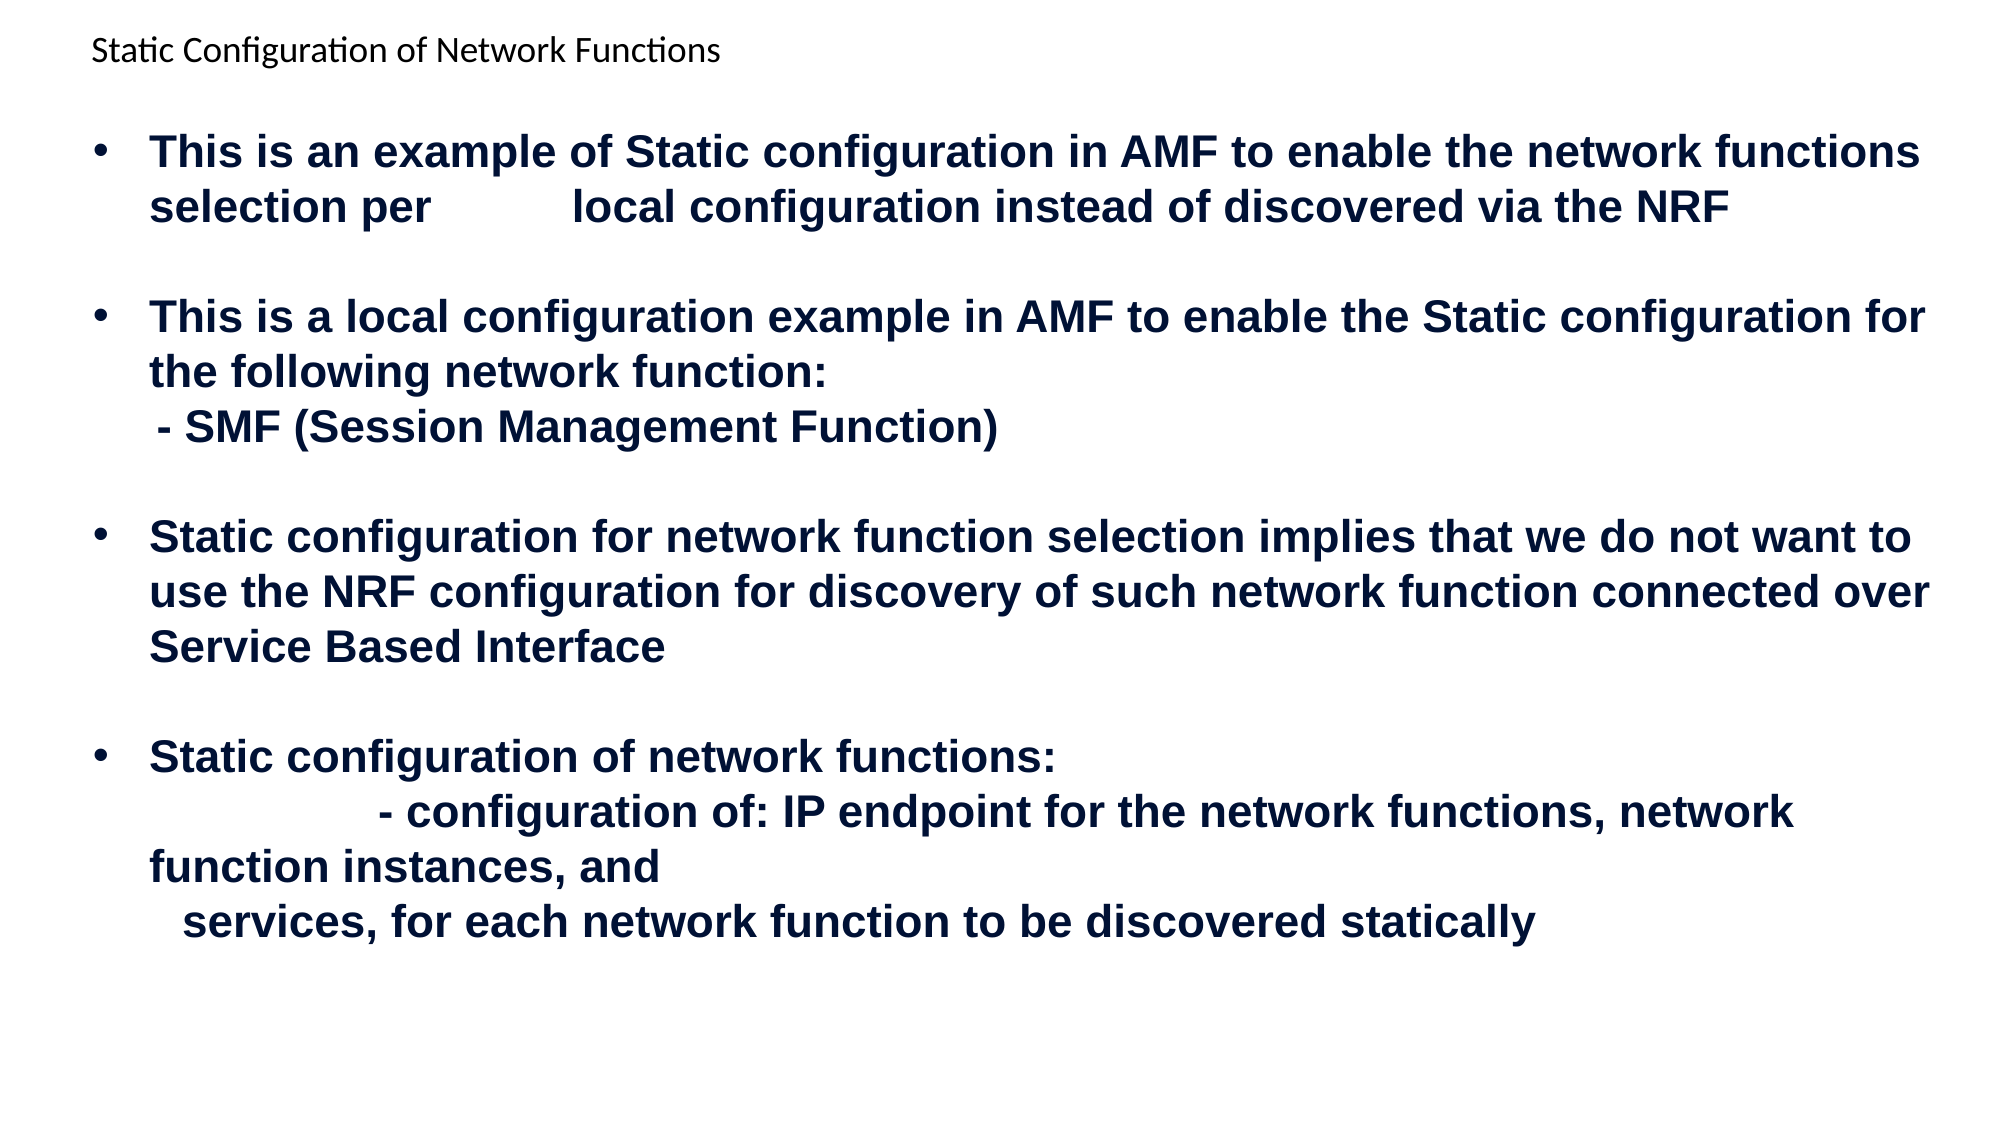

# Static Configuration of Network Functions
This is an example of Static configuration in AMF to enable the network functions selection per           local configuration instead of discovered via the NRF

This is a local configuration example in AMF to enable the Static configuration for the following network function:
     - SMF (Session Management Function)

Static configuration for network function selection implies that we do not want to use the NRF configuration for discovery of such network function connected over Service Based Interface

Static configuration of network functions:                                                                                           - configuration of: IP endpoint for the network functions, network function instances, and
       services, for each network function to be discovered statically